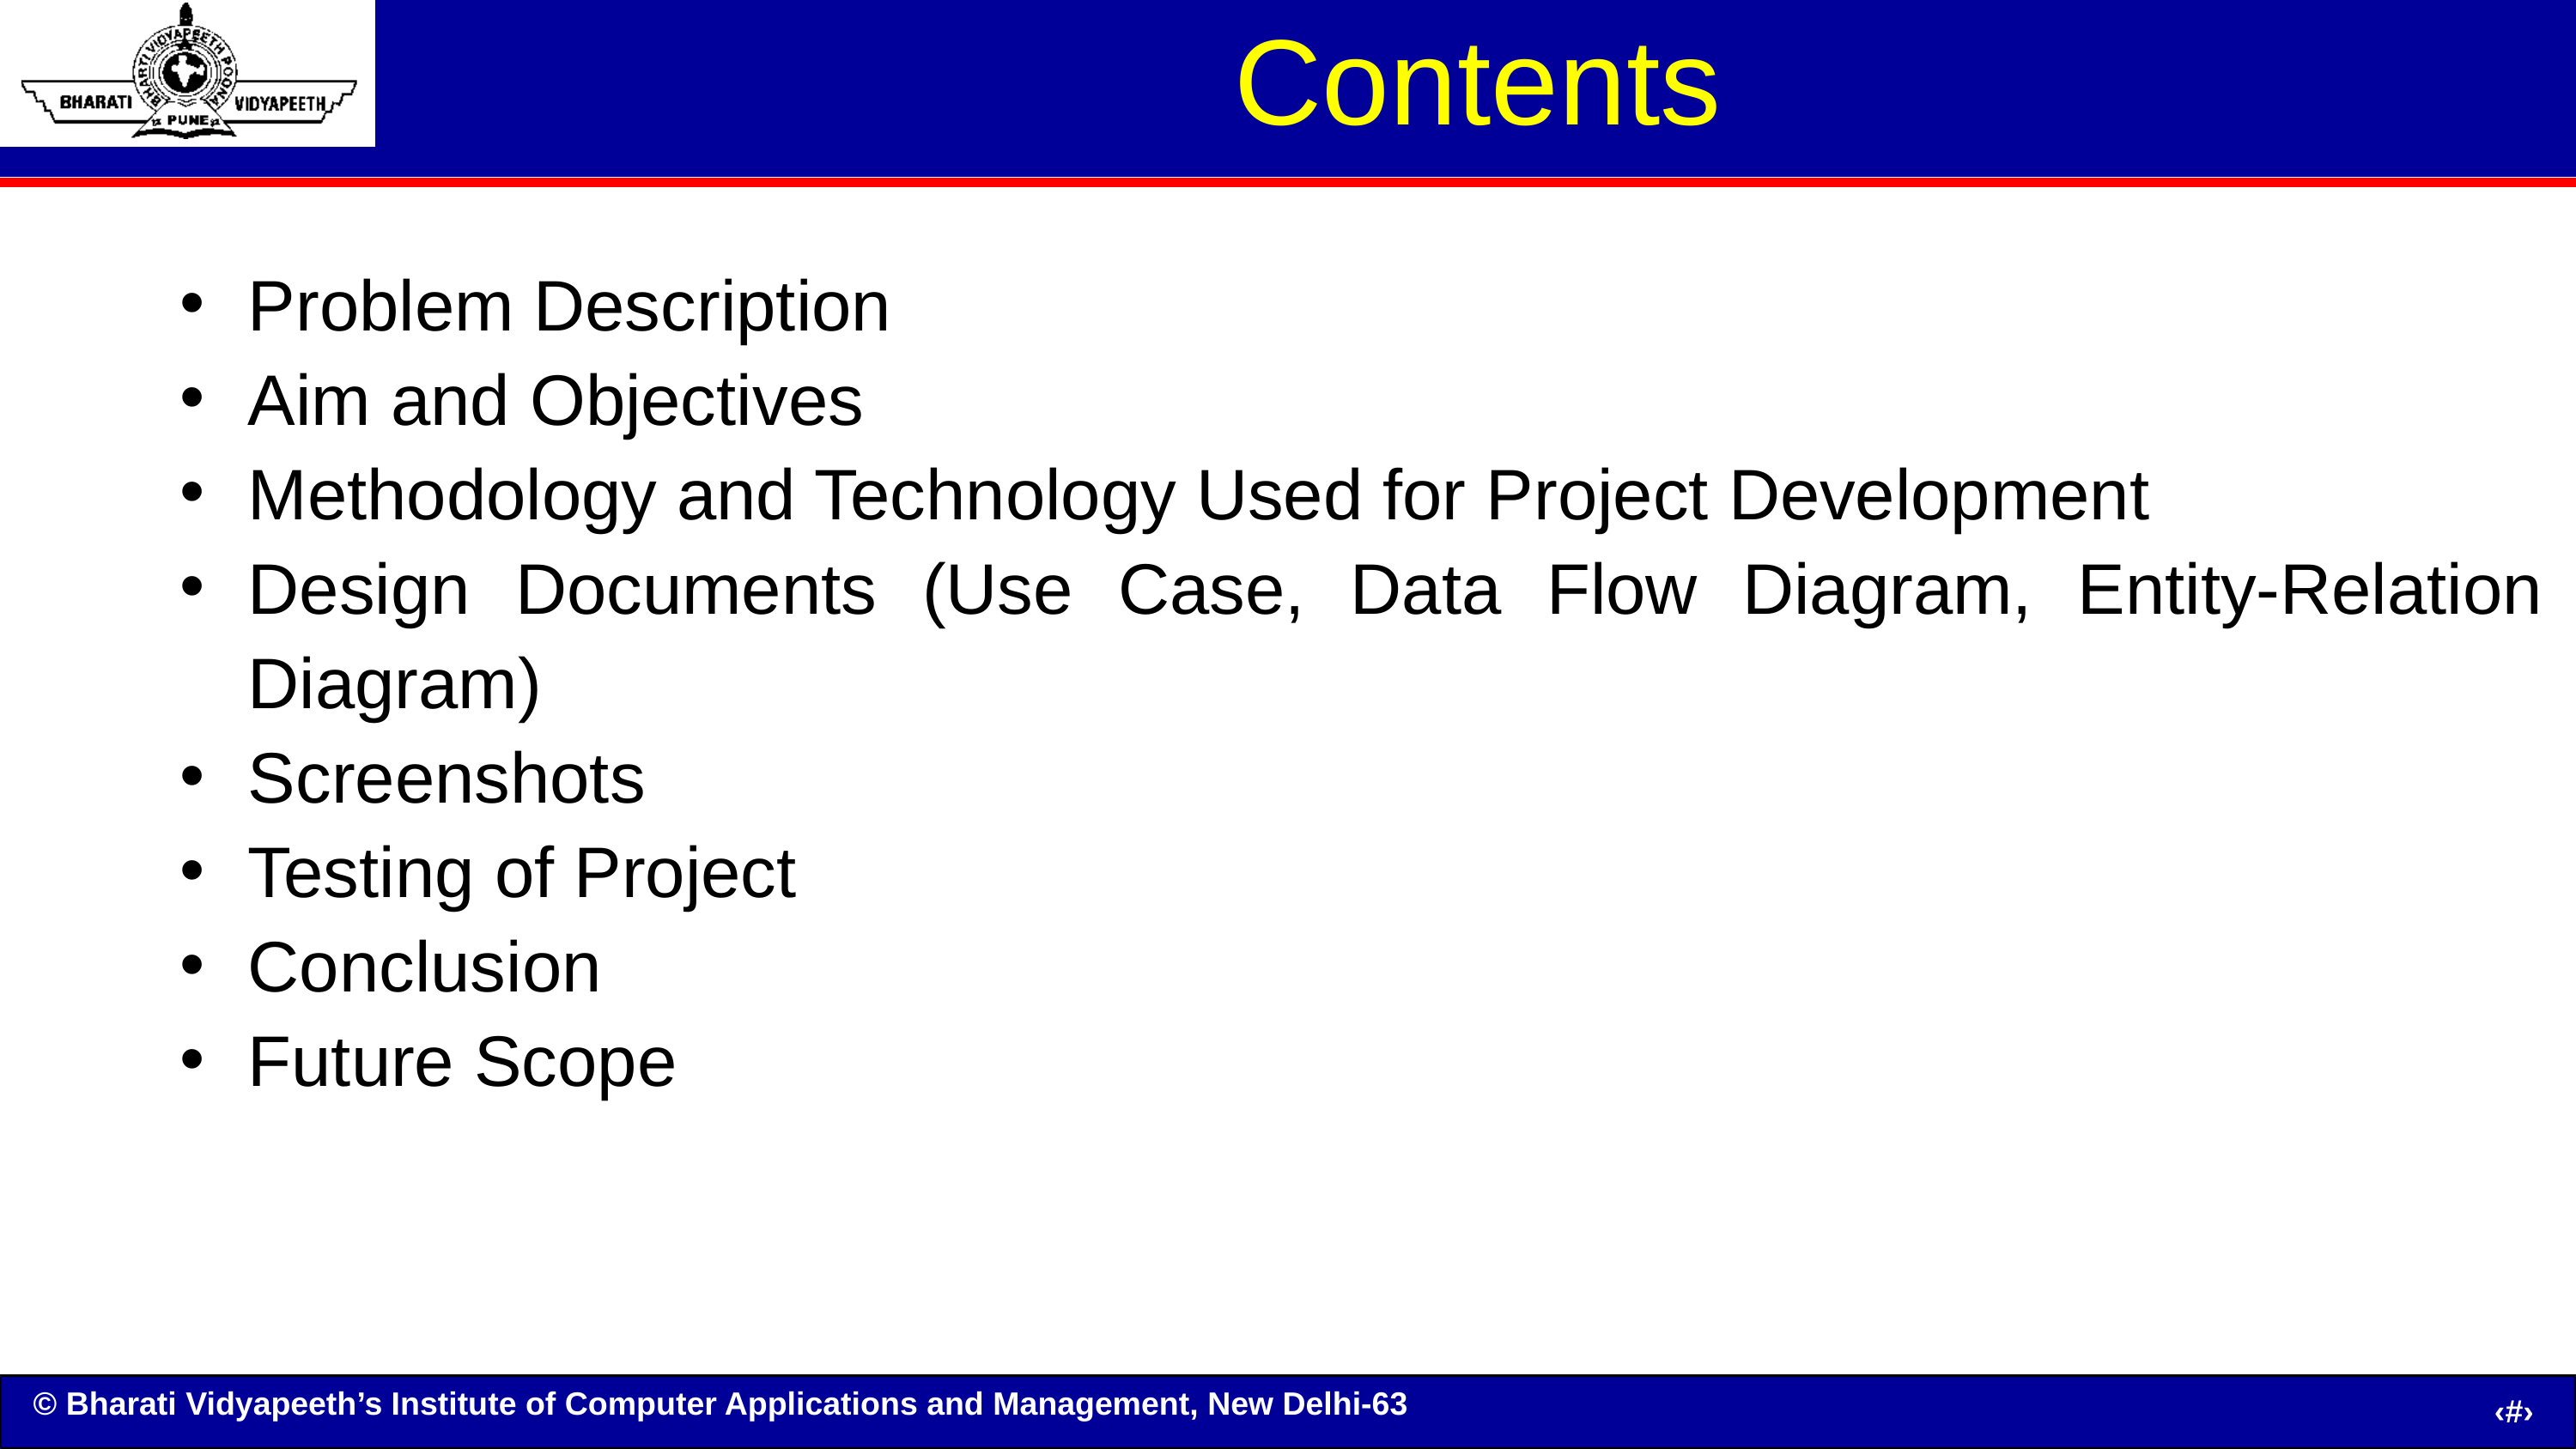

Contents

Problem Description
Aim and Objectives
Methodology and Technology Used for Project Development
Design Documents (Use Case, Data Flow Diagram, Entity-Relation Diagram)
Screenshots
Testing of Project
Conclusion
Future Scope

‹#›

        ‹#›
© Bharati Vidyapeeth’s Institute of Computer Applications and Management, New Delhi-63
© Bharati Vidyapeeth’s Institute of Computer Applications and Management, New Delhi-63